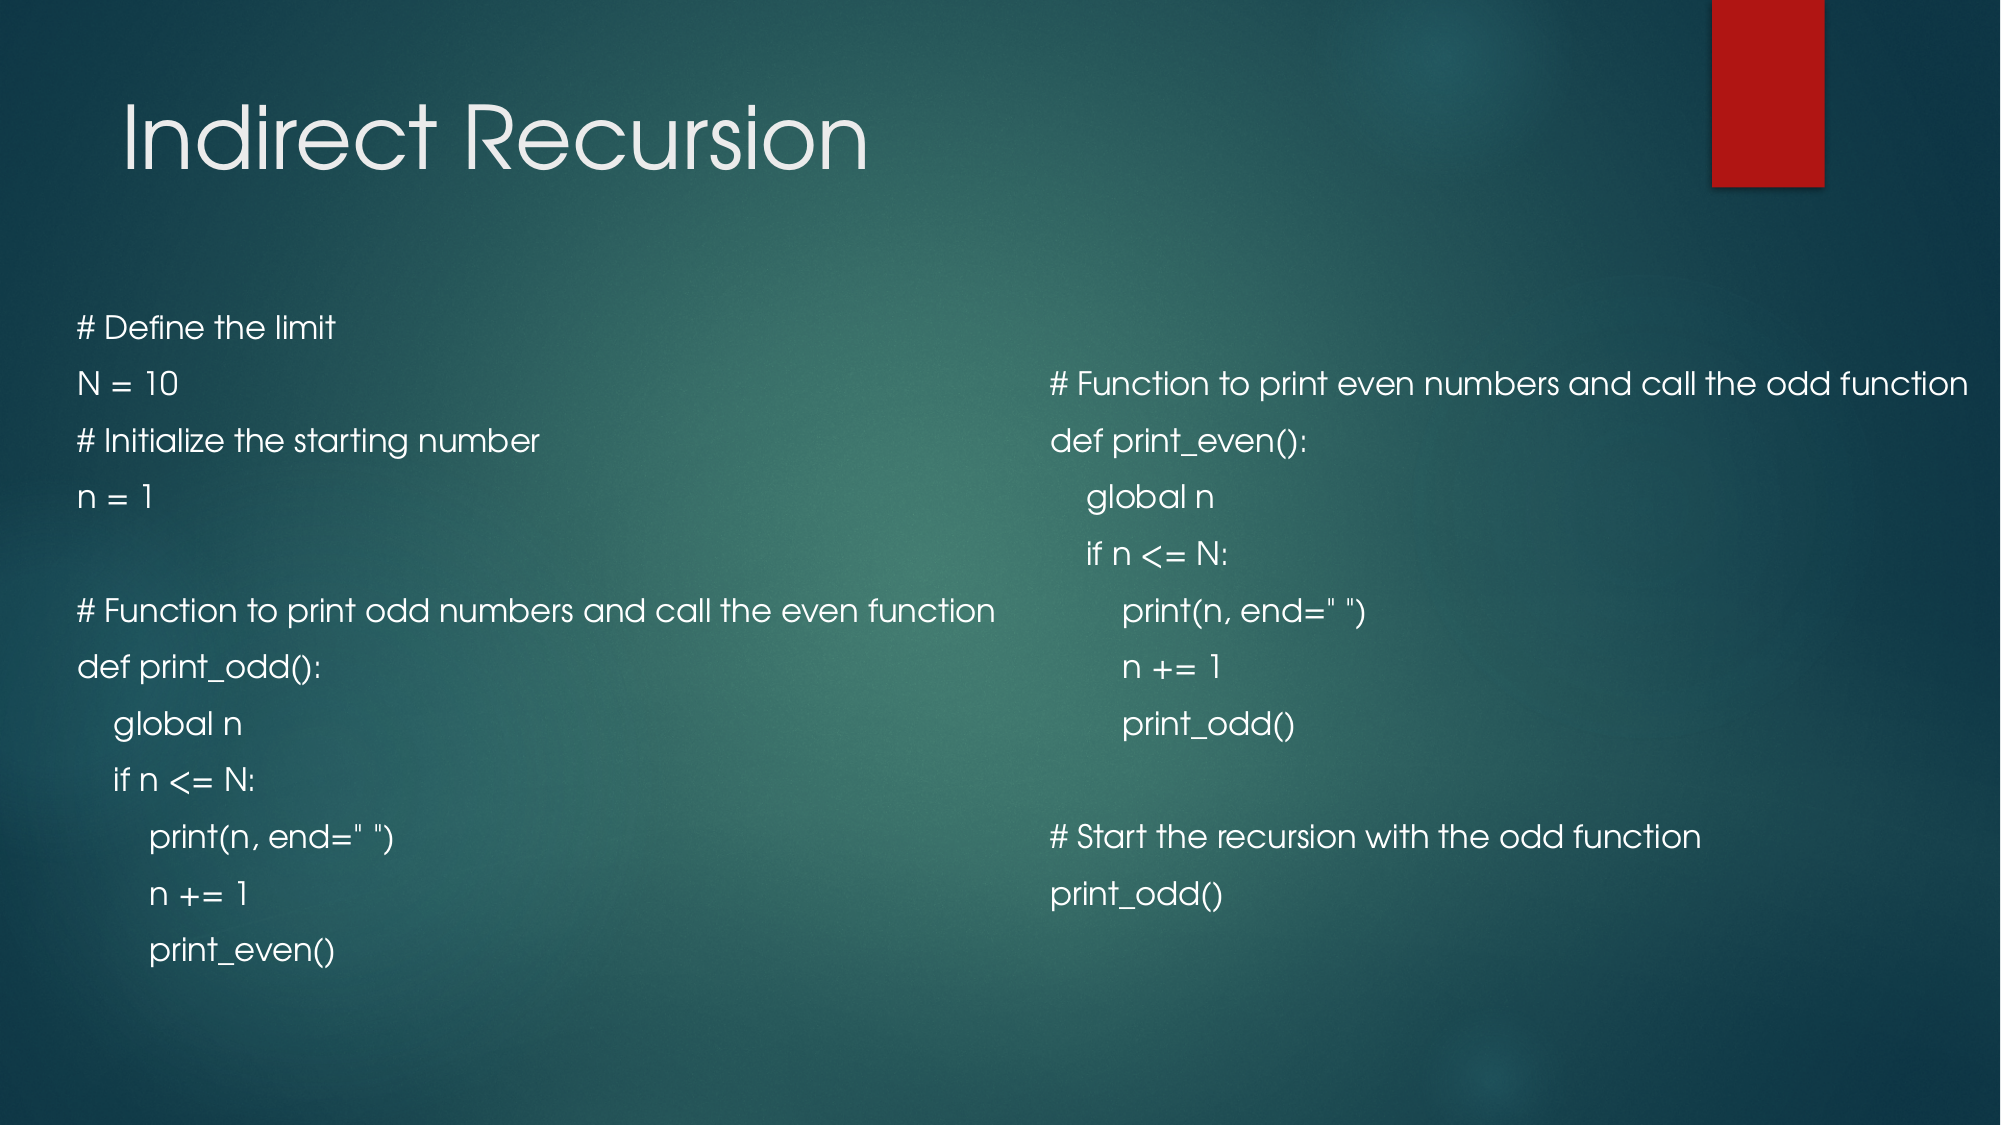

# Indirect Recursion
# Define the limit
N = 10
# Initialize the starting number
n = 1

# Function to print odd numbers and call the even function
def print_odd():
    global n
    if n <= N:
        print(n, end=" ")
        n += 1
        print_even()

# Function to print even numbers and call the odd function
def print_even():
    global n
    if n <= N:
        print(n, end=" ")
        n += 1
        print_odd()

# Start the recursion with the odd function
print_odd()